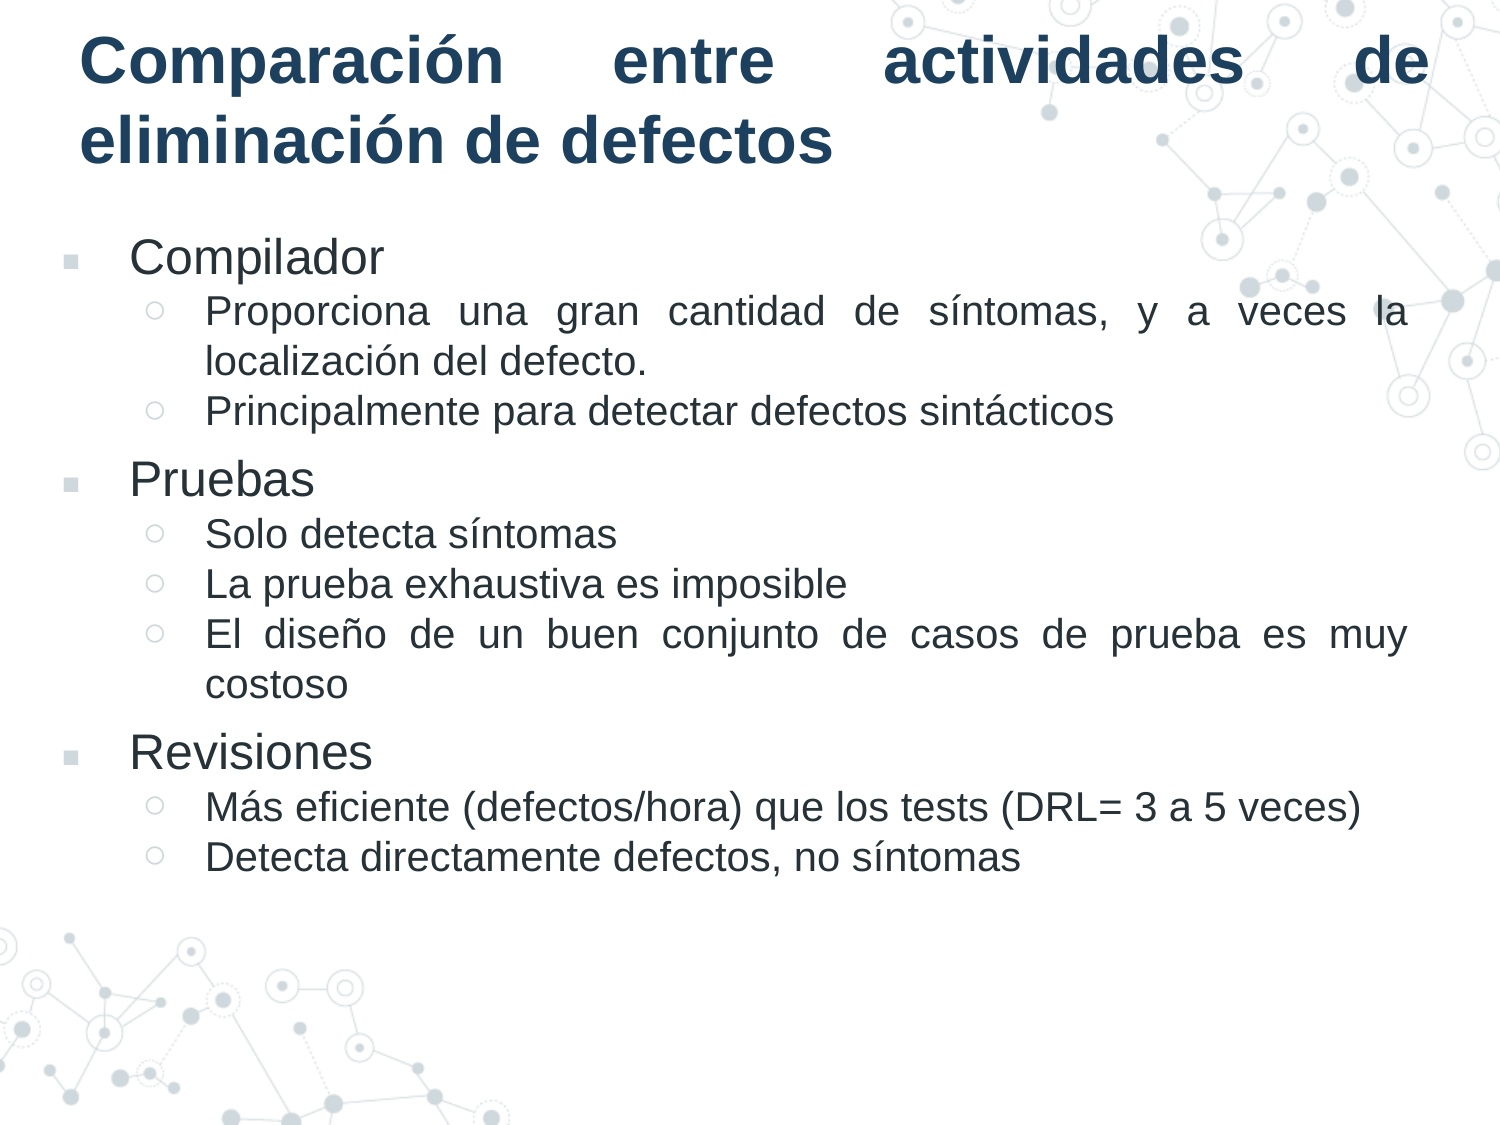

# Comparación entre actividades de eliminación de defectos
Compilador
Proporciona una gran cantidad de síntomas, y a veces la localización del defecto.
Principalmente para detectar defectos sintácticos
Pruebas
Solo detecta síntomas
La prueba exhaustiva es imposible
El diseño de un buen conjunto de casos de prueba es muy costoso
Revisiones
Más eficiente (defectos/hora) que los tests (DRL= 3 a 5 veces)
Detecta directamente defectos, no síntomas